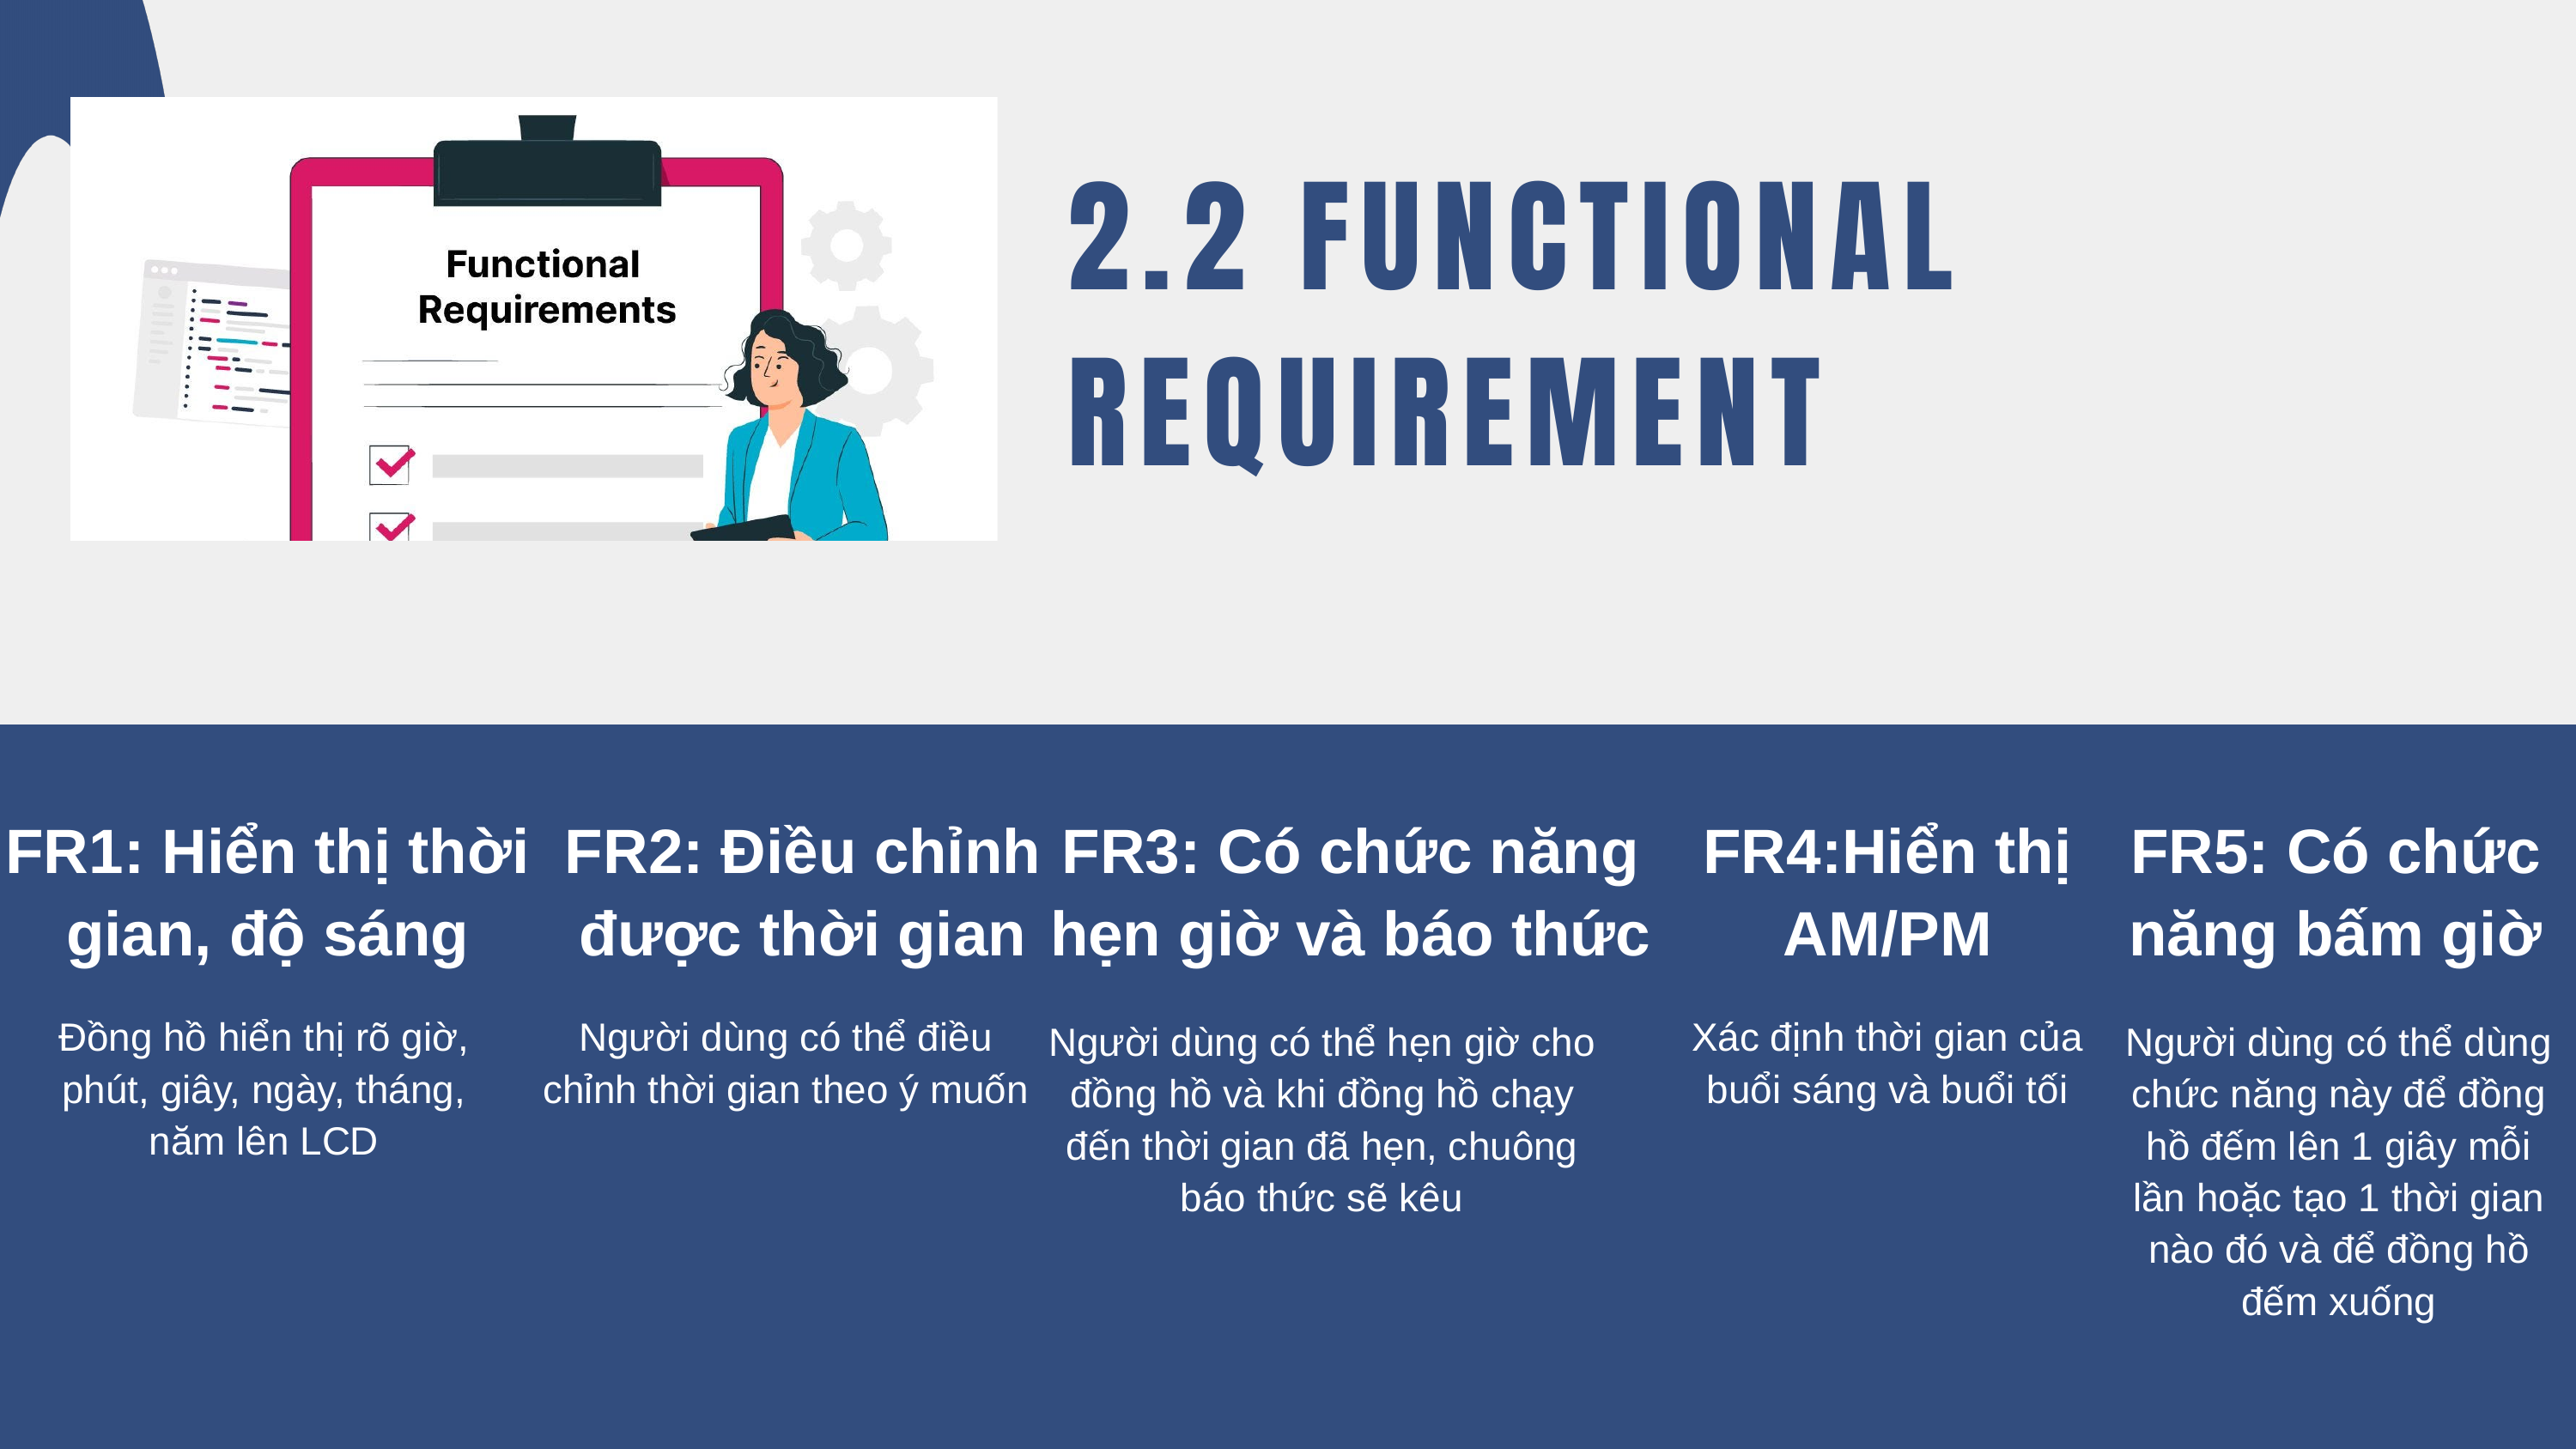

2.2 FUNCTIONAL REQUIREMENT

FR1: Hiển thị thời gian, độ sáng
FR2: Điều chỉnh được thời gian
FR3: Có chức năng hẹn giờ và báo thức
FR4:Hiển thị AM/PM
FR5: Có chức năng bấm giờ
Đồng hồ hiển thị rõ giờ, phút, giây, ngày, tháng, năm lên LCD
Người dùng có thể điều chỉnh thời gian theo ý muốn
Xác định thời gian của buổi sáng và buổi tối
Người dùng có thể hẹn giờ cho đồng hồ và khi đồng hồ chạy đến thời gian đã hẹn, chuông báo thức sẽ kêu
Người dùng có thể dùng chức năng này để đồng hồ đếm lên 1 giây mỗi lần hoặc tạo 1 thời gian nào đó và để đồng hồ đếm xuống